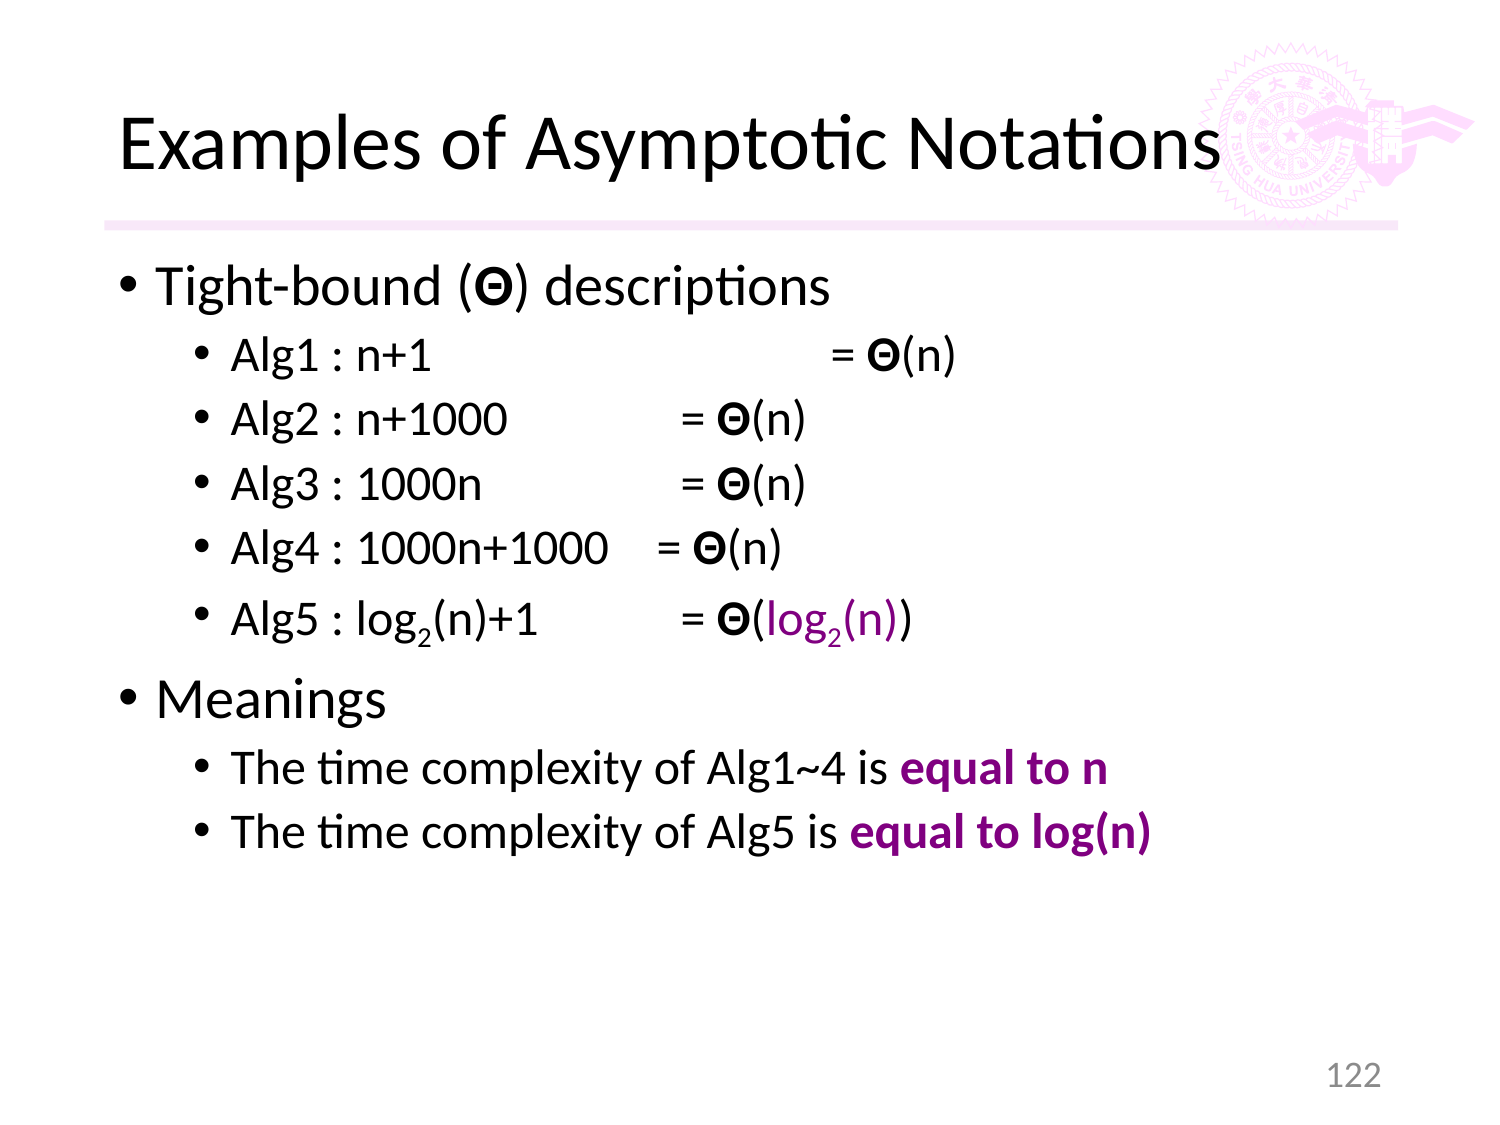

# Examples of Asymptotic Notations
Tight-bound (Θ) descriptions
Alg1 : n+1 				= Θ(n)
Alg2 : n+1000			= Θ(n)
Alg3 : 1000n			= Θ(n)
Alg4 : 1000n+1000	= Θ(n)
Alg5 : log2(n)+1			= Θ(log2(n))
Meanings
The time complexity of Alg1~4 is equal to n
The time complexity of Alg5 is equal to log(n)

122